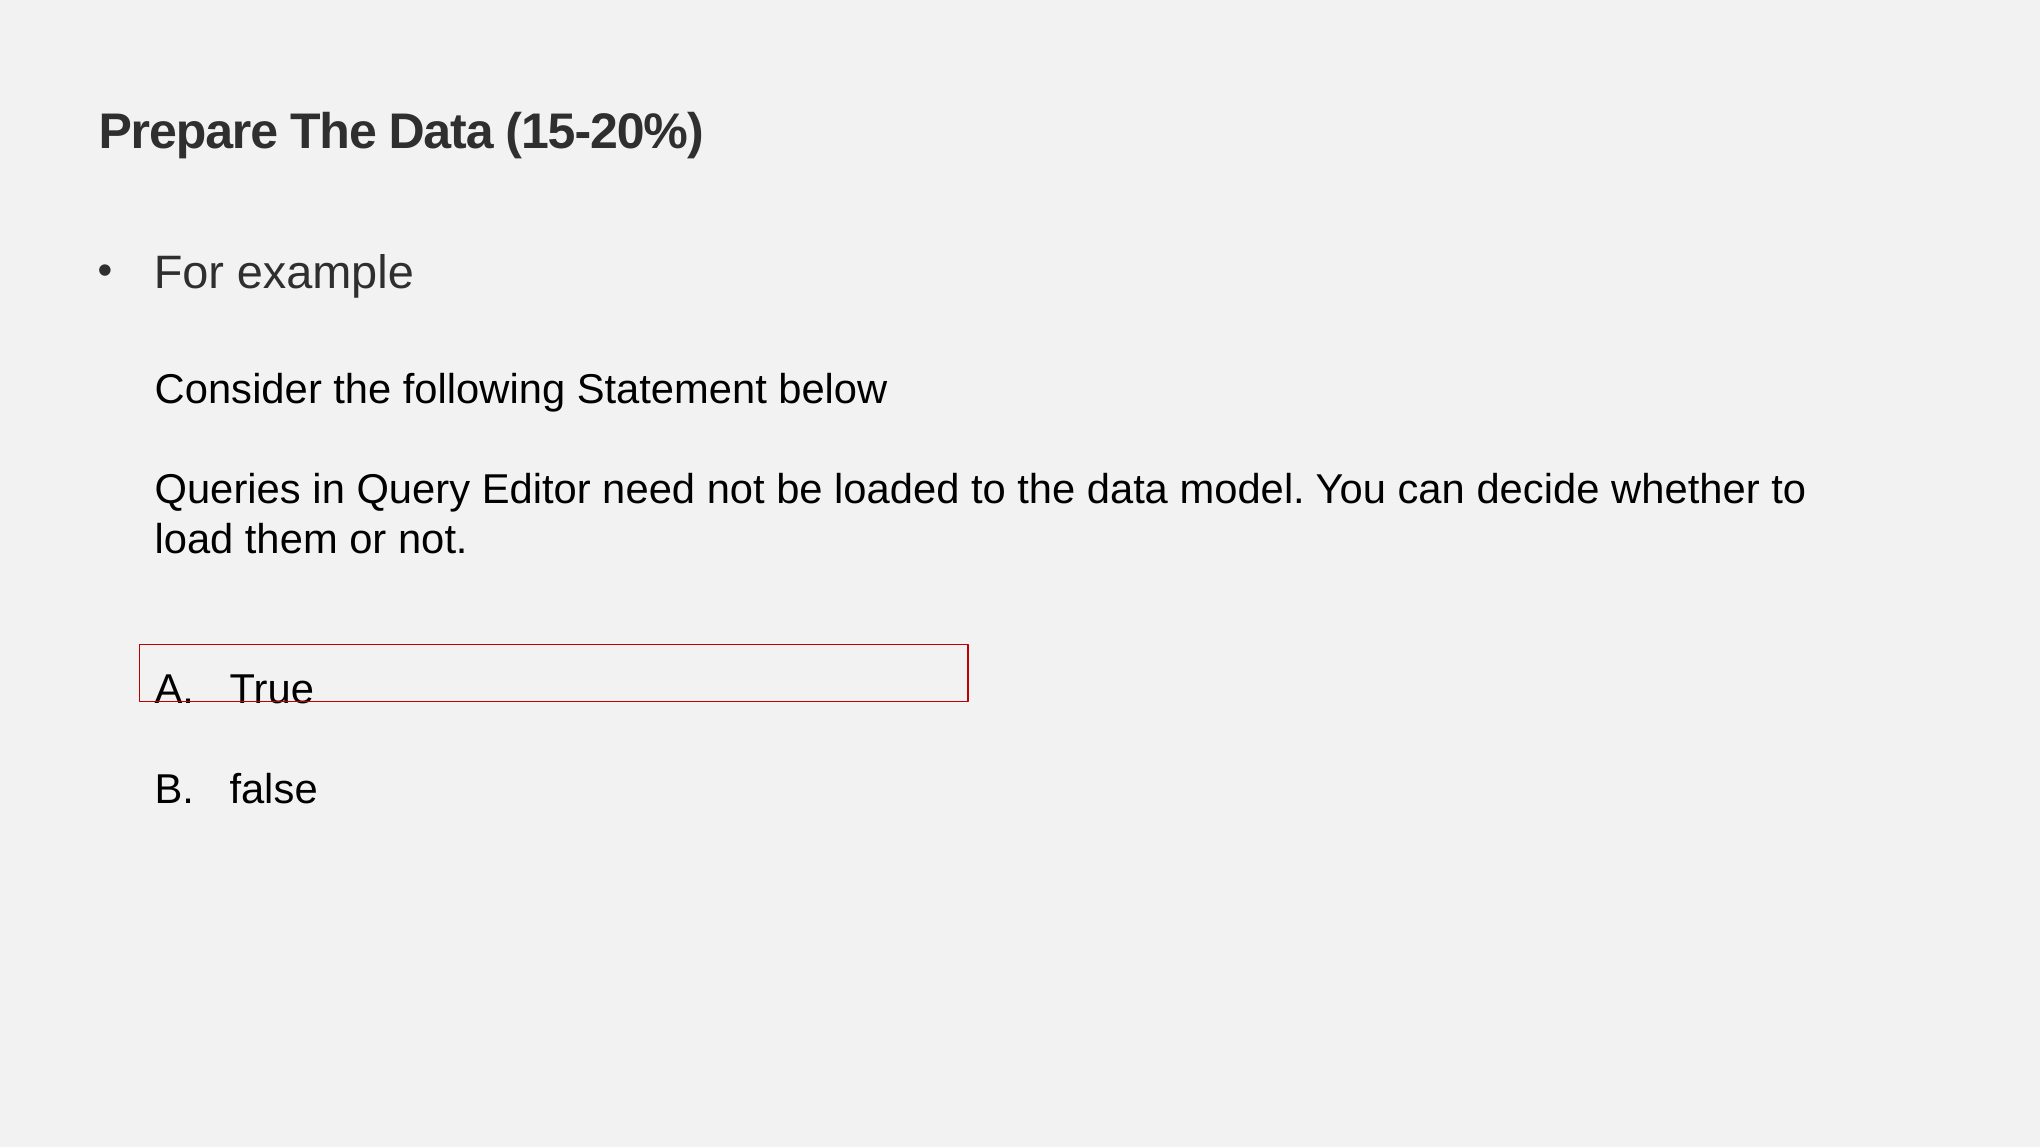

# Prepare The Data (15-20%)
For example

Consider the following Statement below

Queries in Query Editor need not be loaded to the data model. You can decide whether to load them or not.

True
false